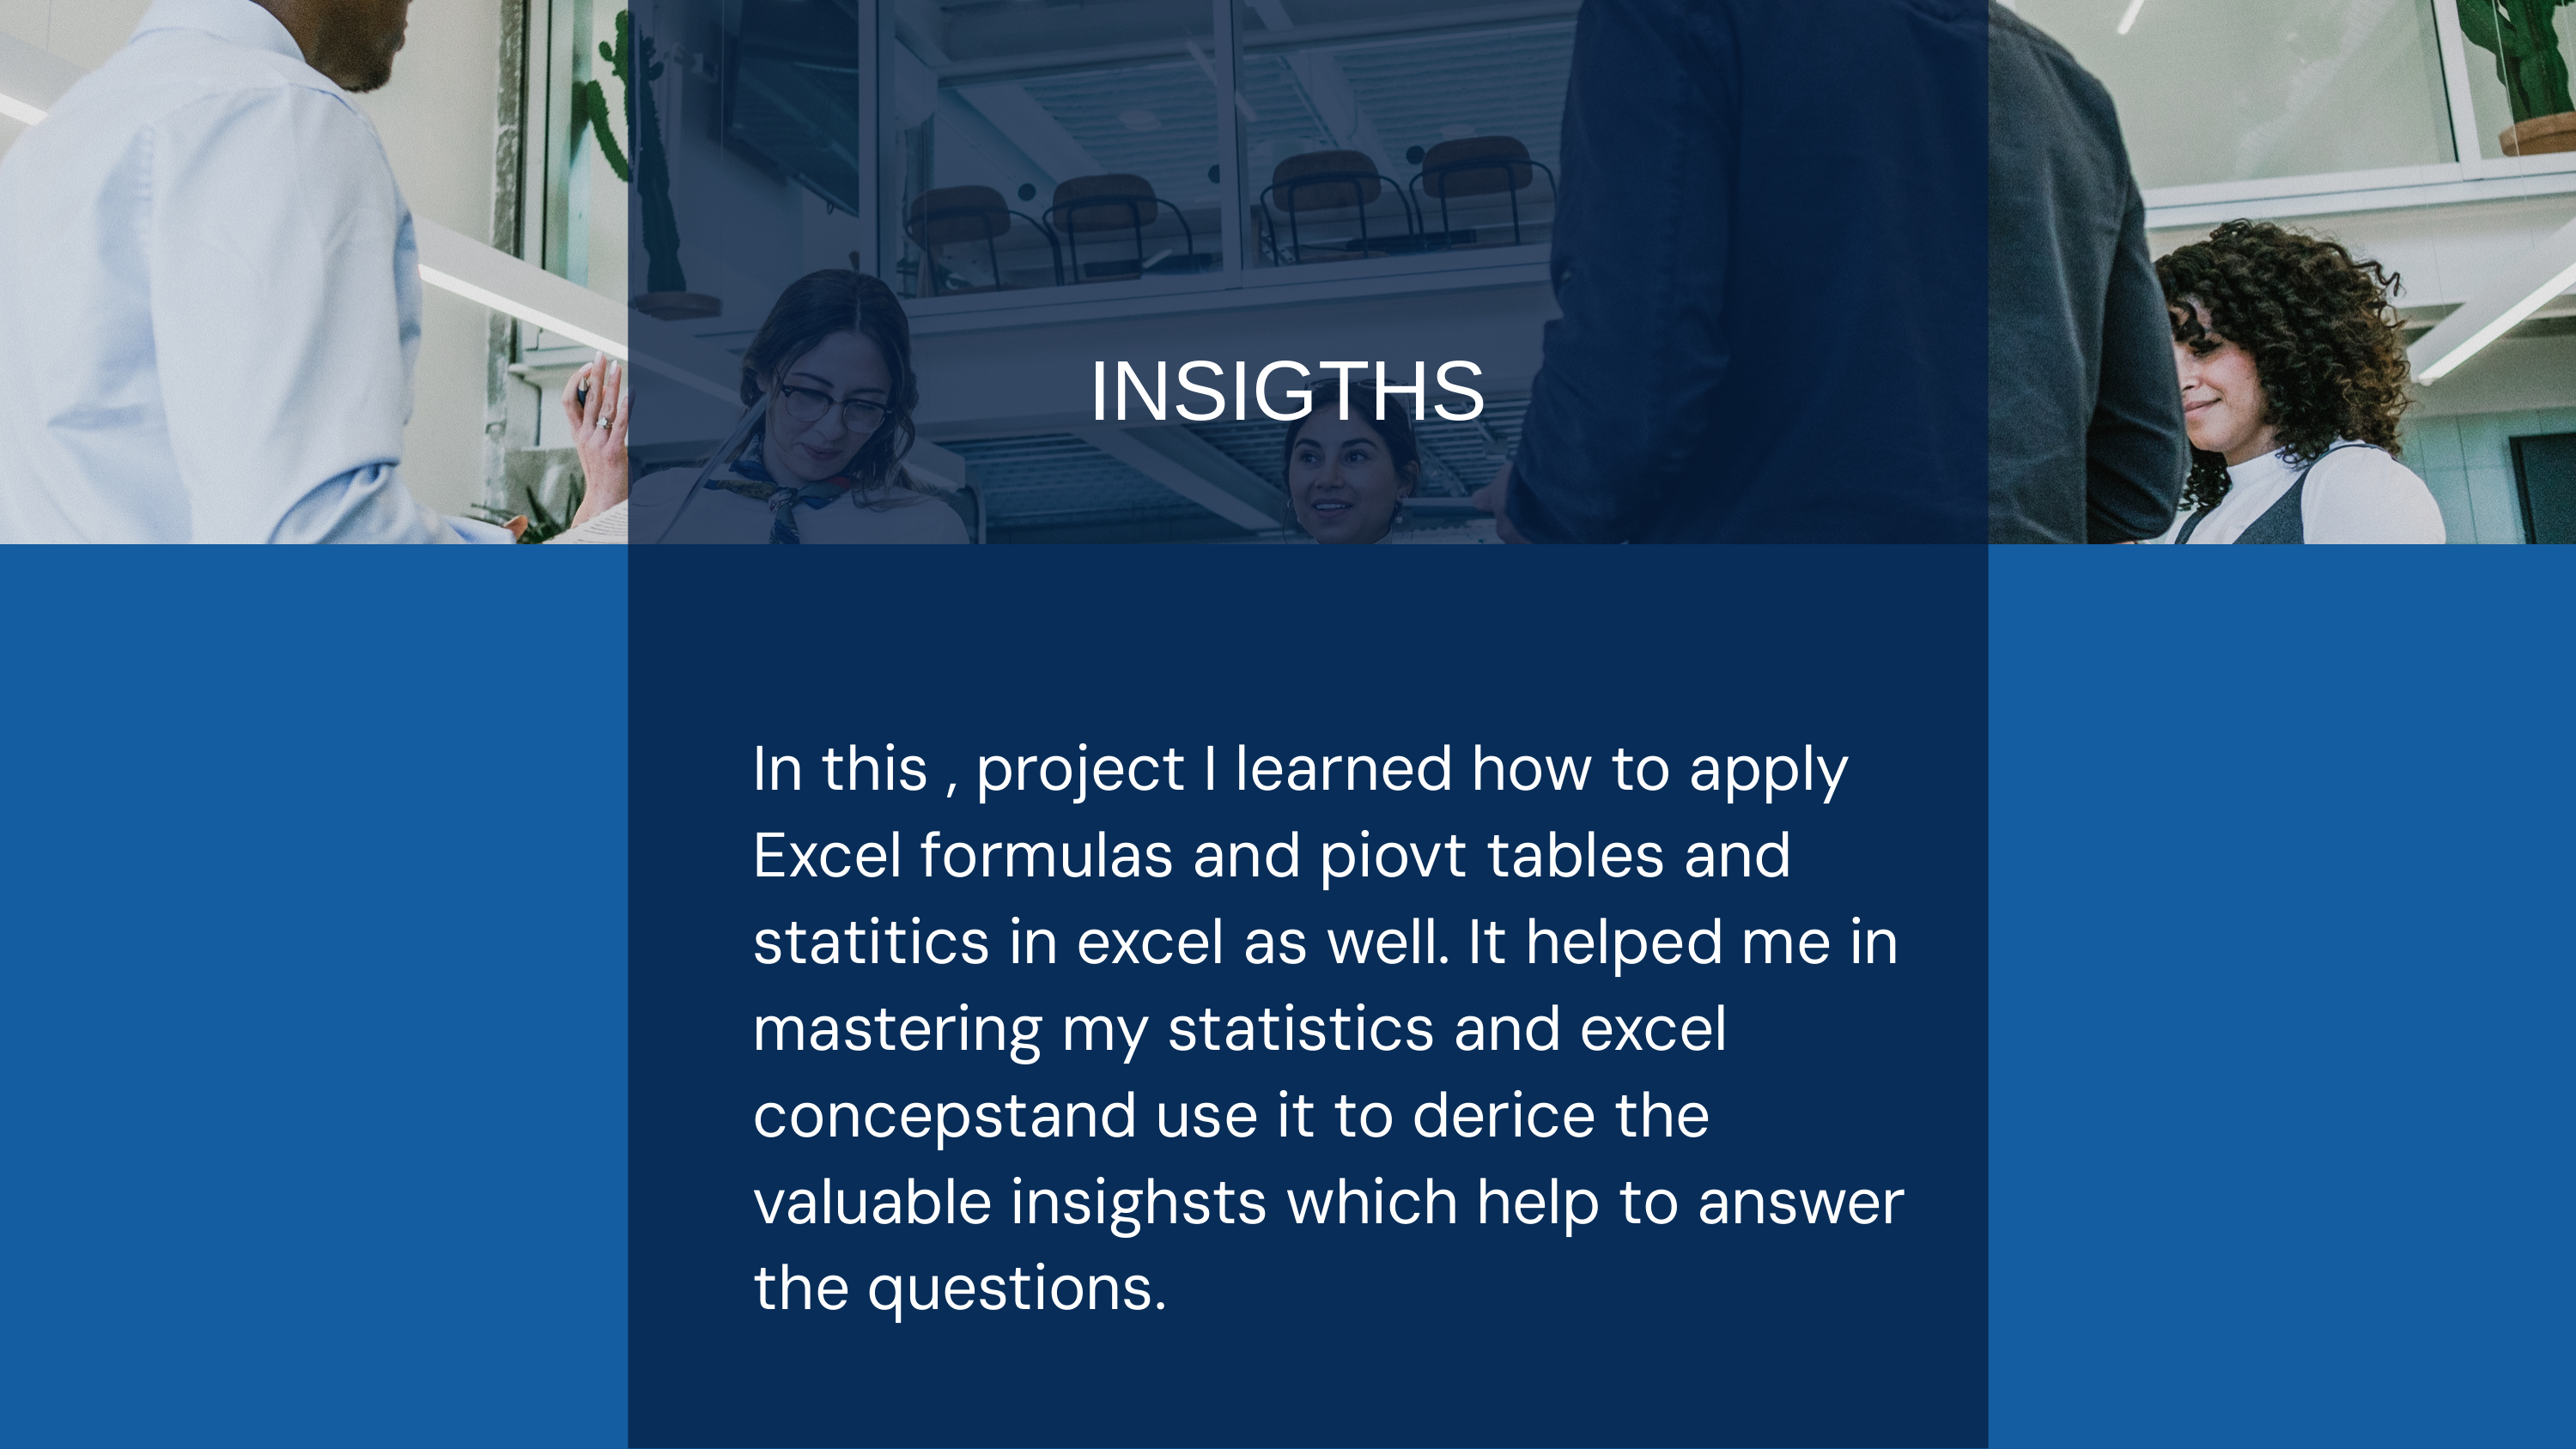

INSIGTHS
In this , project I learned how to apply Excel formulas and piovt tables and statitics in excel as well. It helped me in mastering my statistics and excel concepstand use it to derice the valuable insighsts which help to answer the questions.